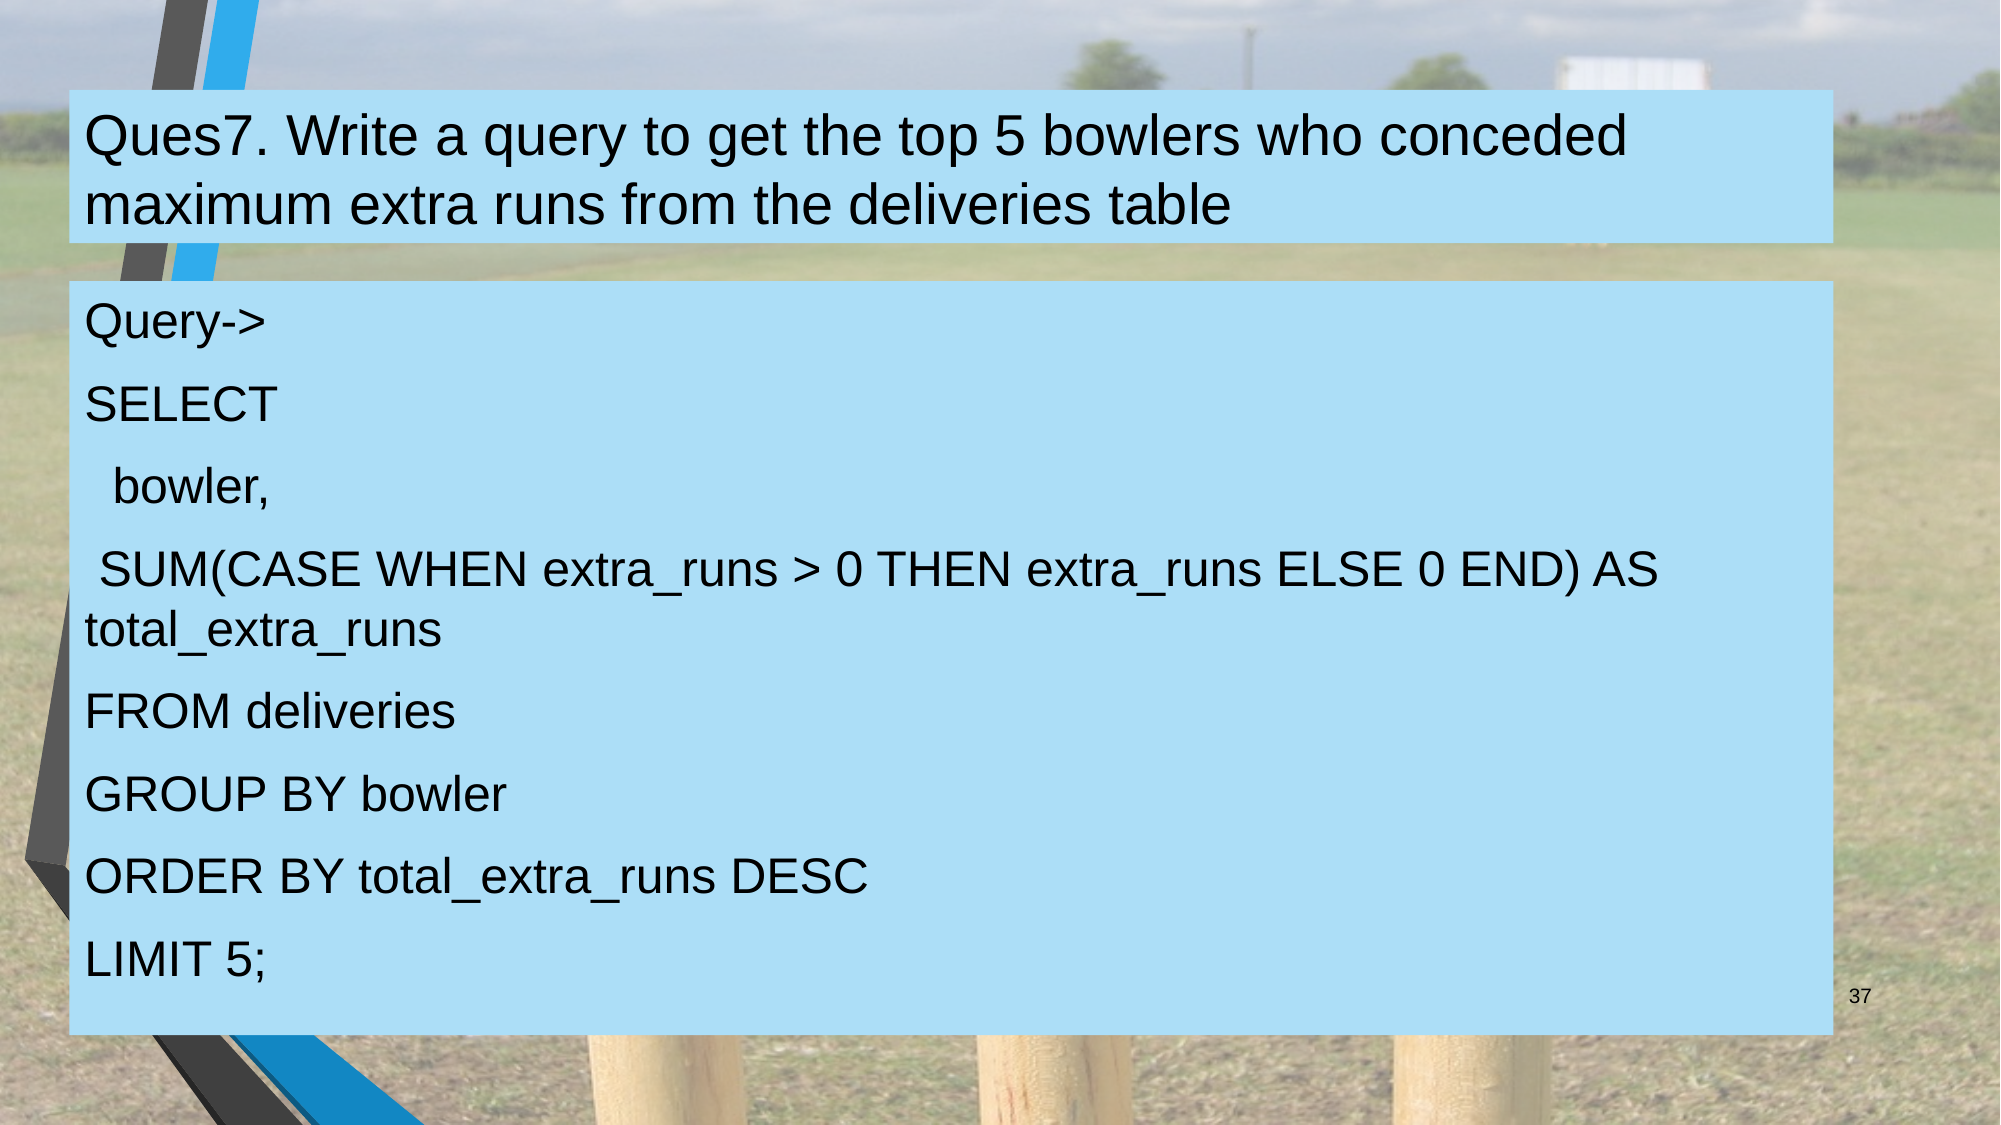

# Ques7. Write a query to get the top 5 bowlers who conceded maximum extra runs from the deliveries table
Query->
SELECT
  bowler,
 SUM(CASE WHEN extra_runs > 0 THEN extra_runs ELSE 0 END) AS total_extra_runs
FROM deliveries
GROUP BY bowler
ORDER BY total_extra_runs DESC
LIMIT 5;
37